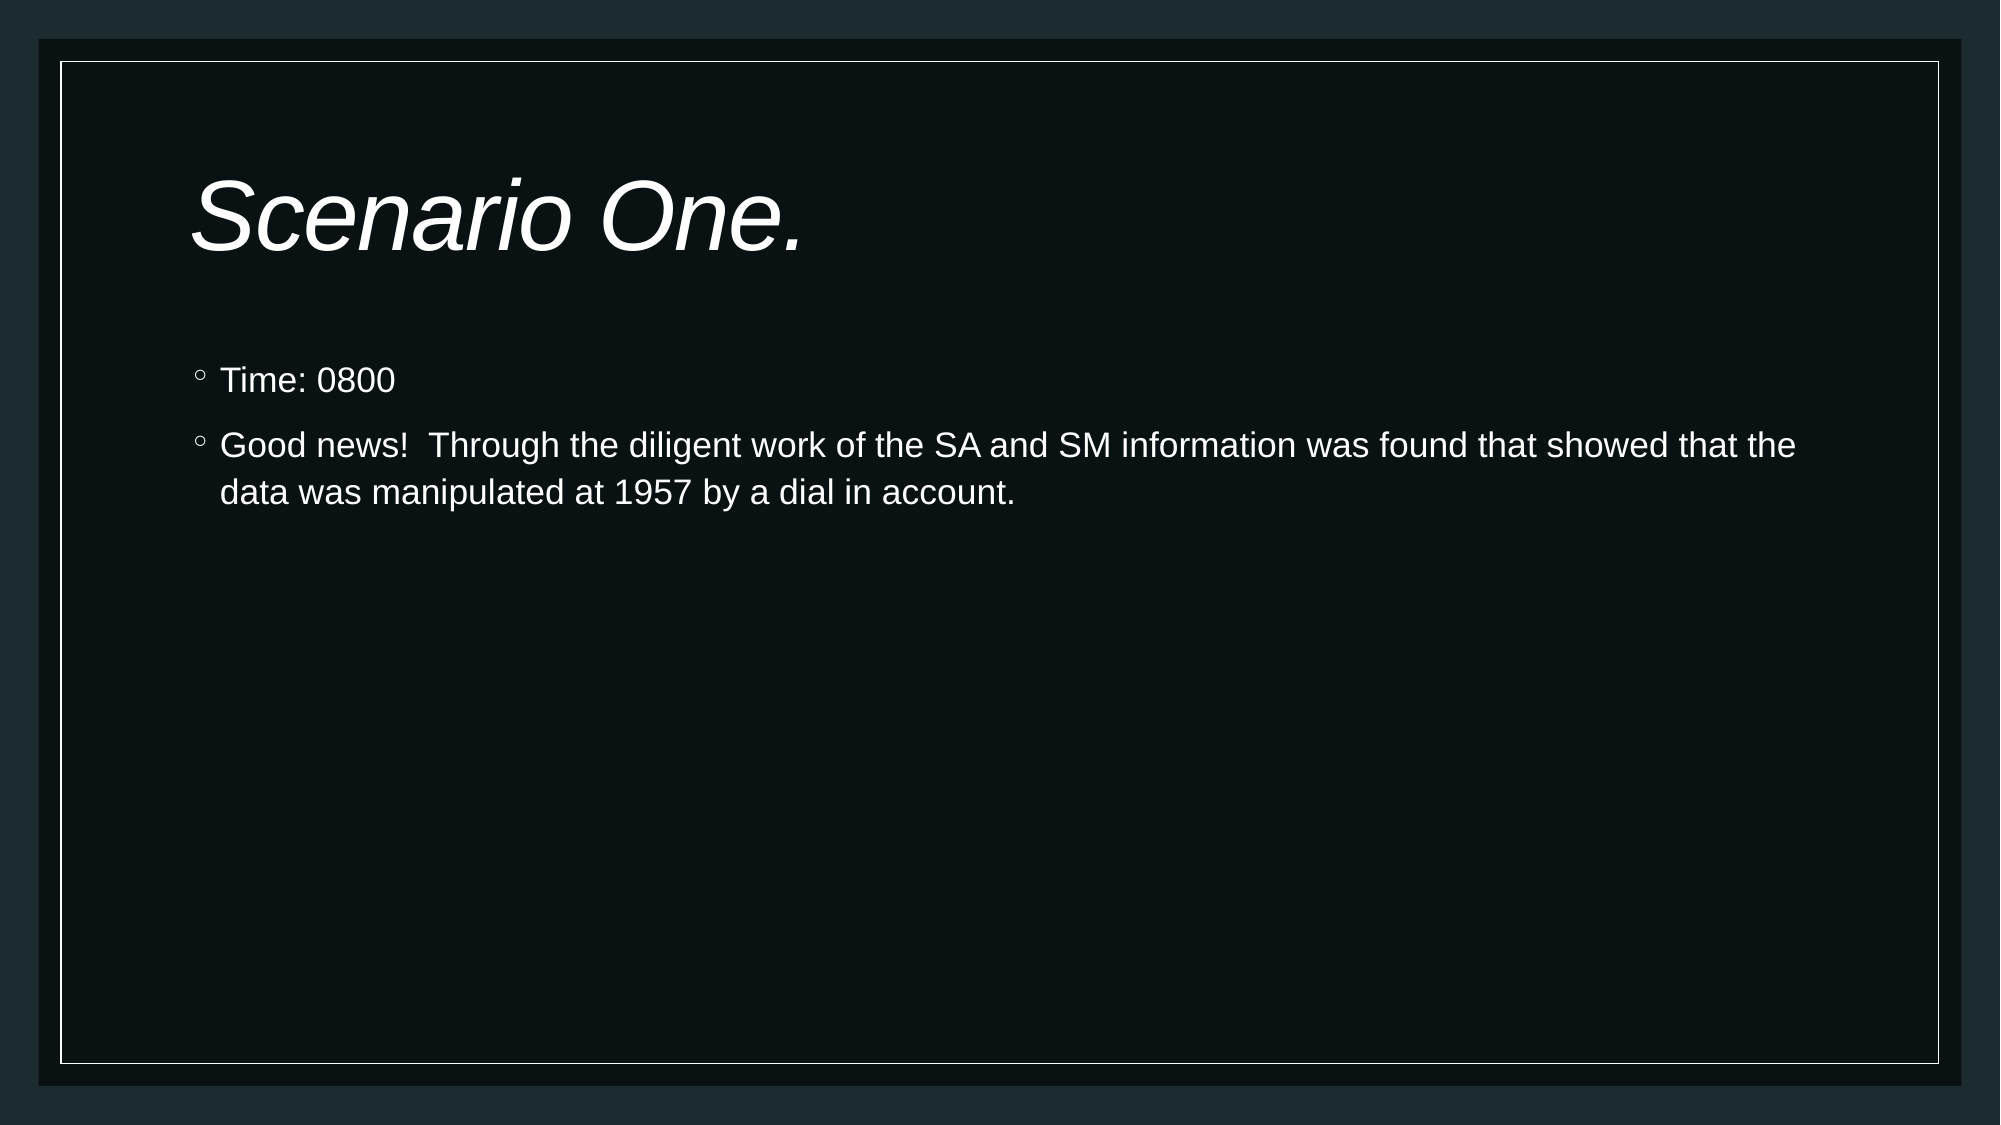

# Scenario One.
Time: 0800
Good news!  Through the diligent work of the SA and SM information was found that showed that the data was manipulated at 1957 by a dial in account.